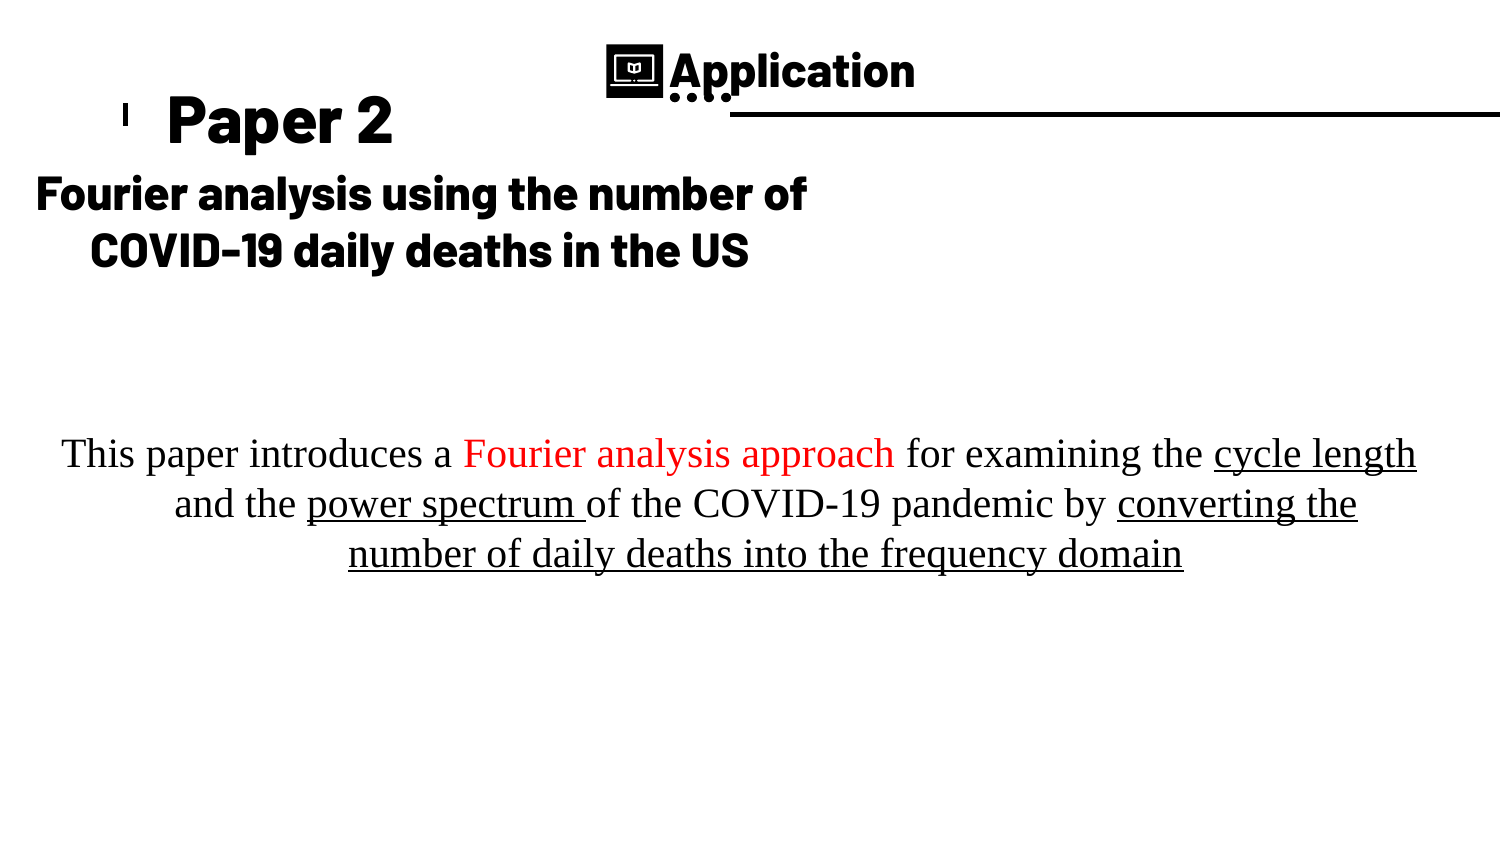

Application

# Paper 2

Fourier analysis using the number of COVID-19 daily deaths in the US

This paper introduces a Fourier analysis approach for examining the cycle length and the power spectrum of the COVID-19 pandemic by converting the number of daily deaths into the frequency domain